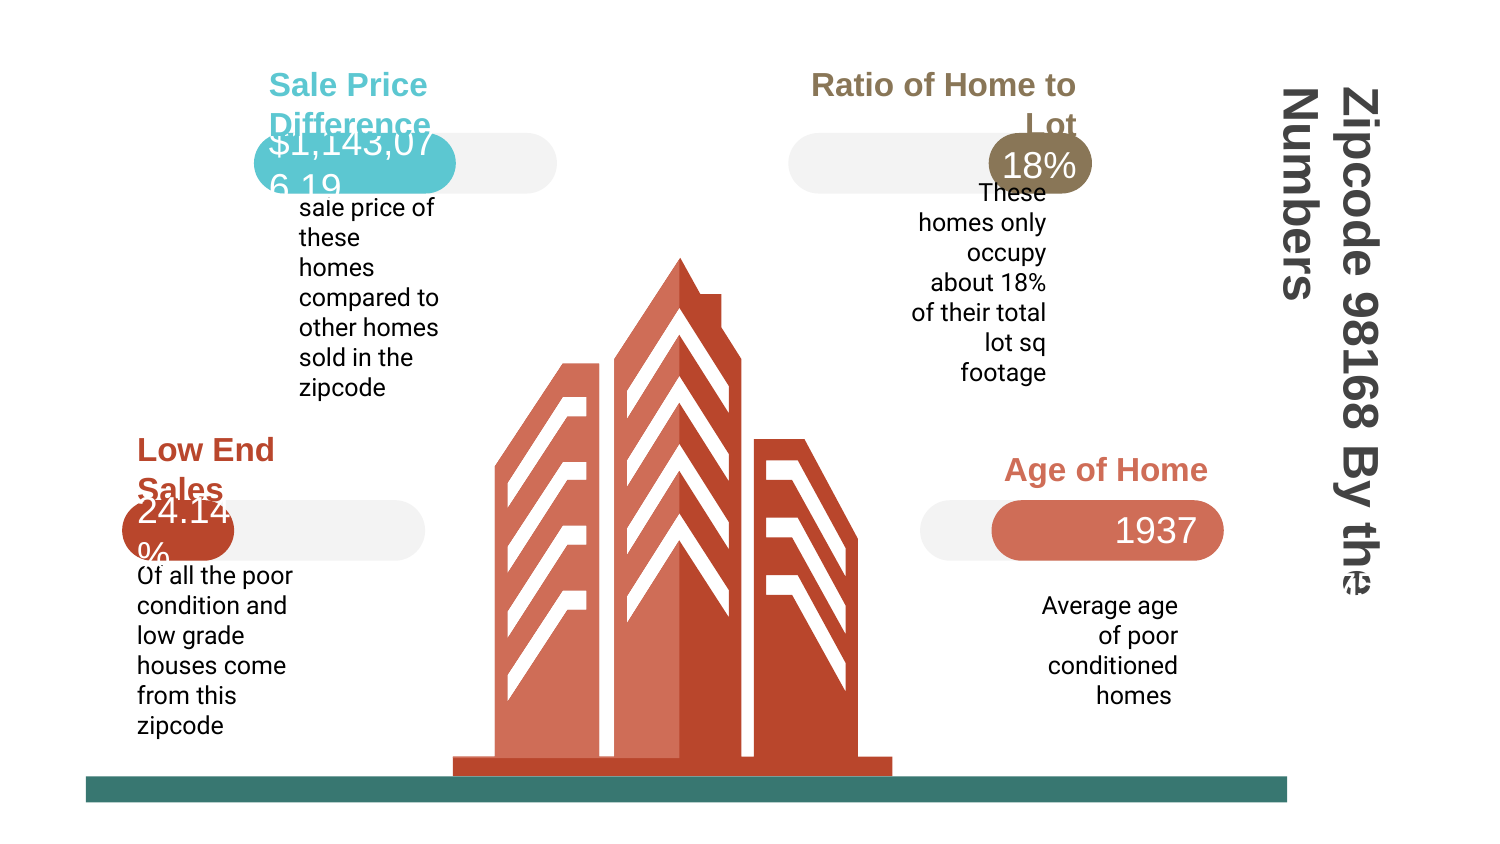

Sale Price Difference
Ratio of Home to Lot
$1,143,076.19
18%

Average sale price of these homes compared to other homes sold in the zipcode
These homes only occupy about 18% of their total lot sq footage

# Zipcode 98168 By the Numbers
Low End Sales
Age of Home
1937
24.14%

75%
Of all the poor condition and low grade houses come from this zipcode
Average age of poor conditioned homes